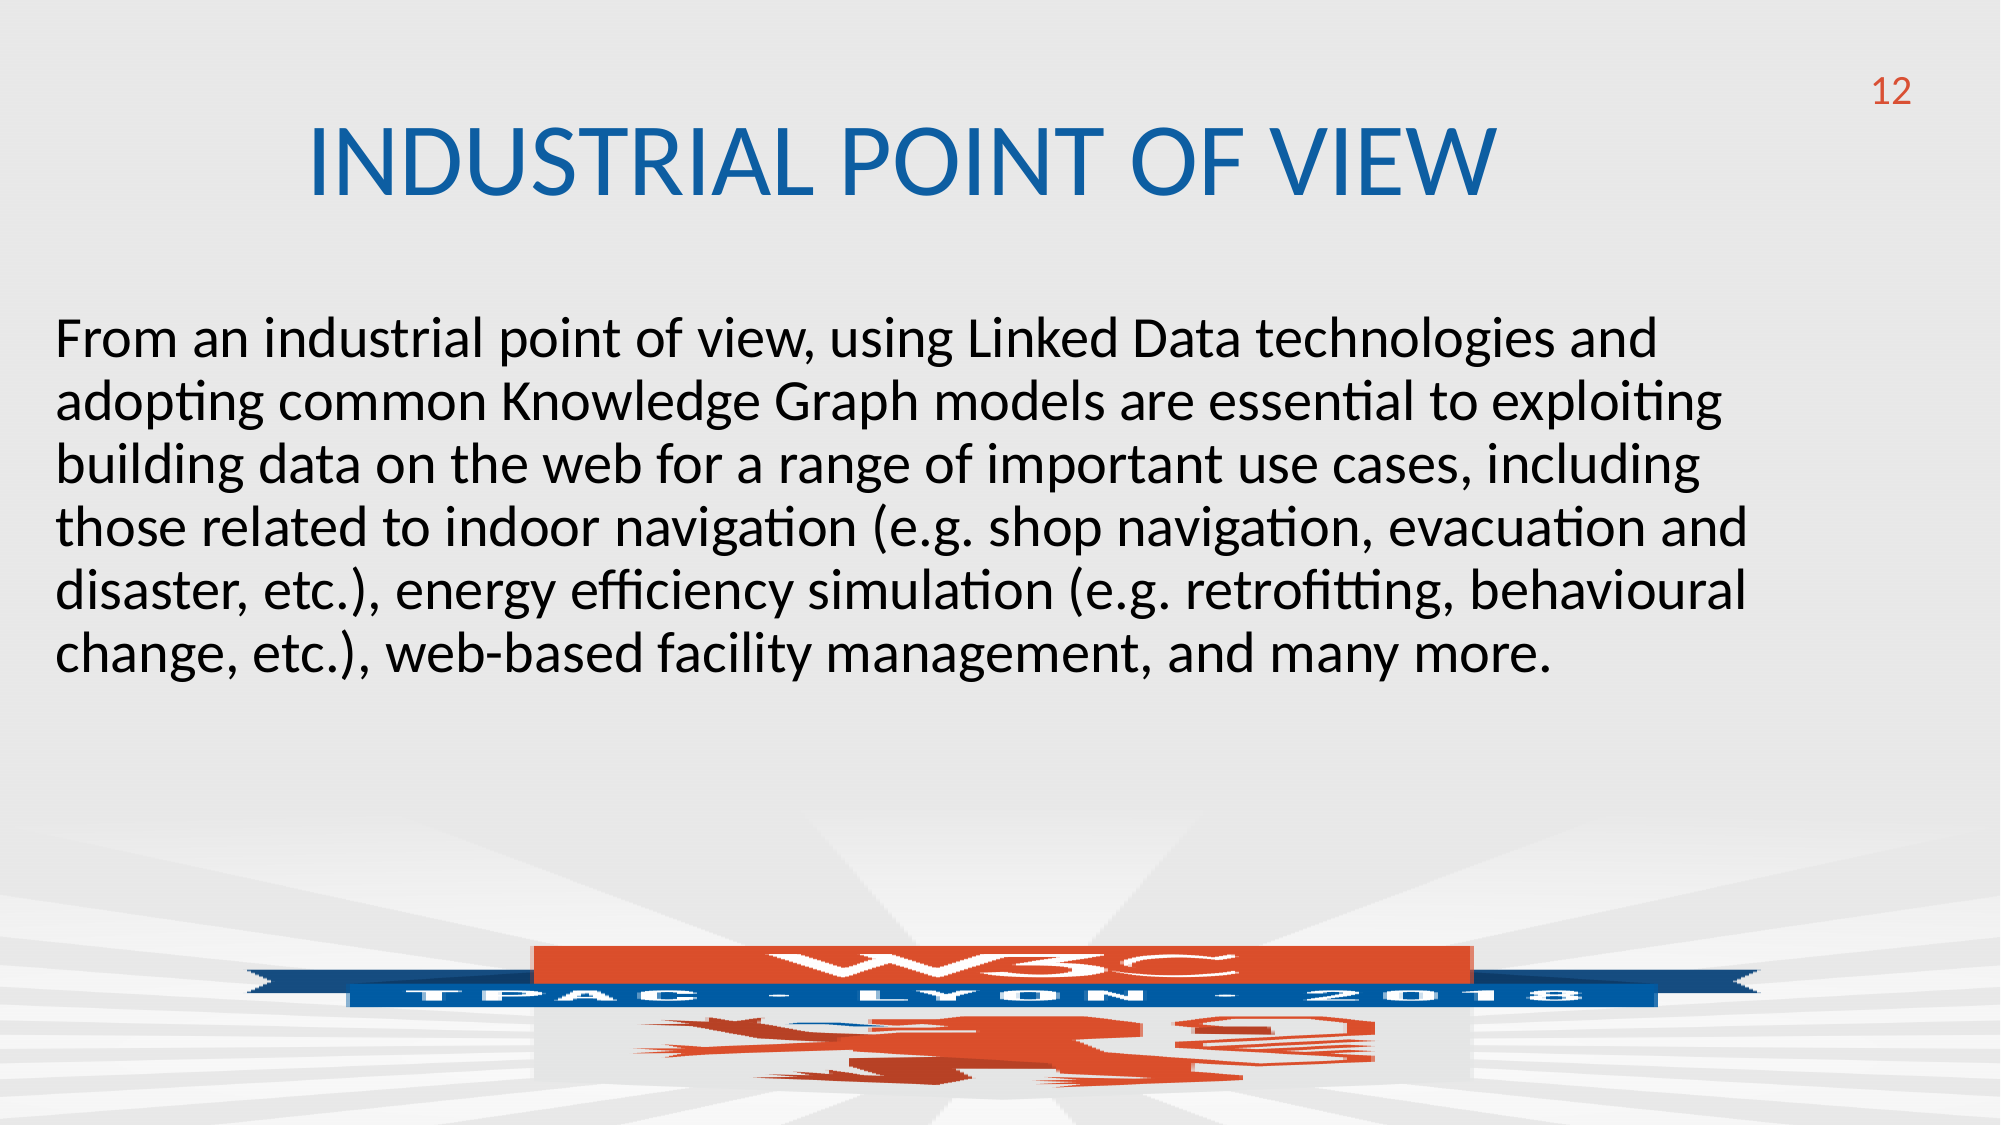

12
# industrial point of view
From an industrial point of view, using Linked Data technologies and adopting common Knowledge Graph models are essential to exploiting building data on the web for a range of important use cases, including those related to indoor navigation (e.g. shop navigation, evacuation and disaster, etc.), energy efficiency simulation (e.g. retrofitting, behavioural change, etc.), web-based facility management, and many more.